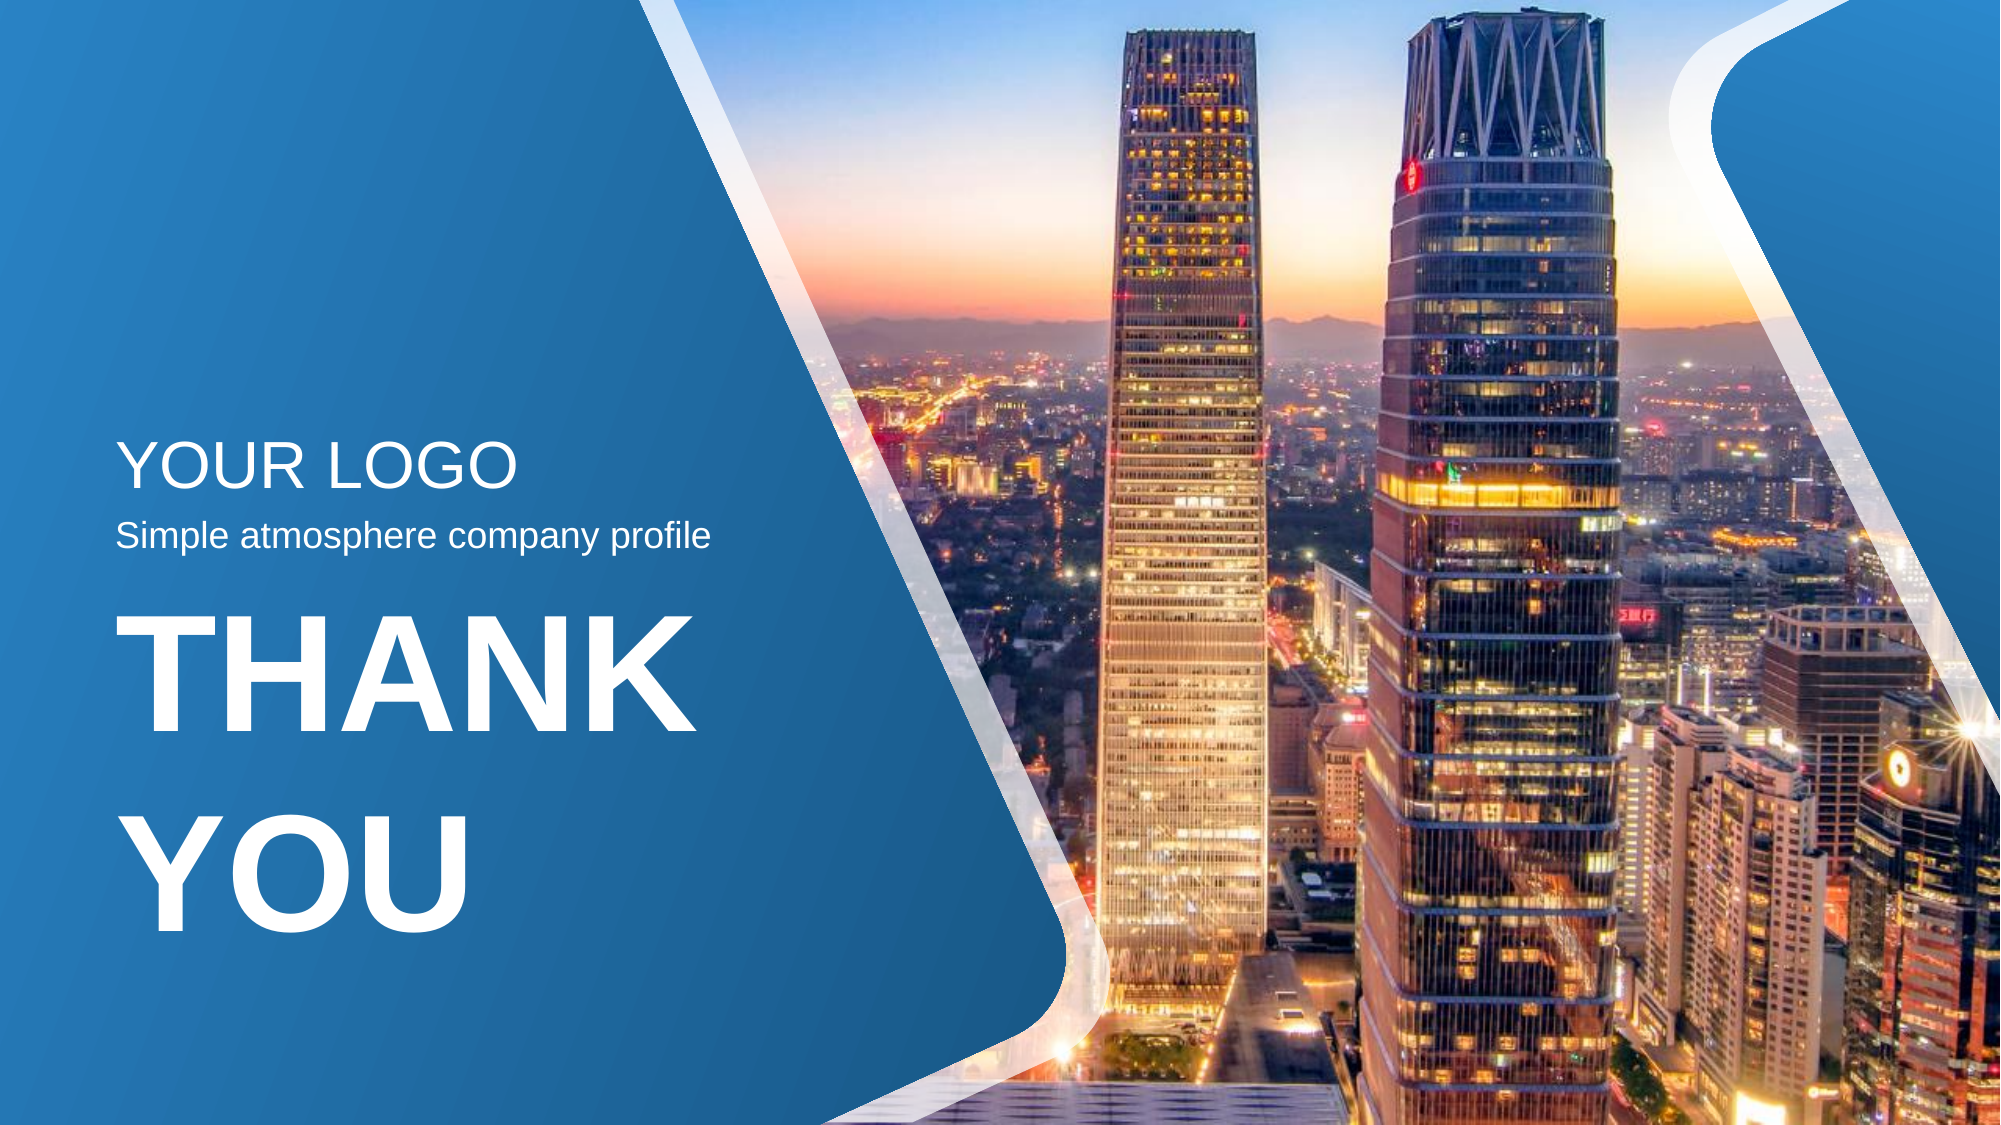

YOUR LOGO
Simple atmosphere company profile
THANK
YOU